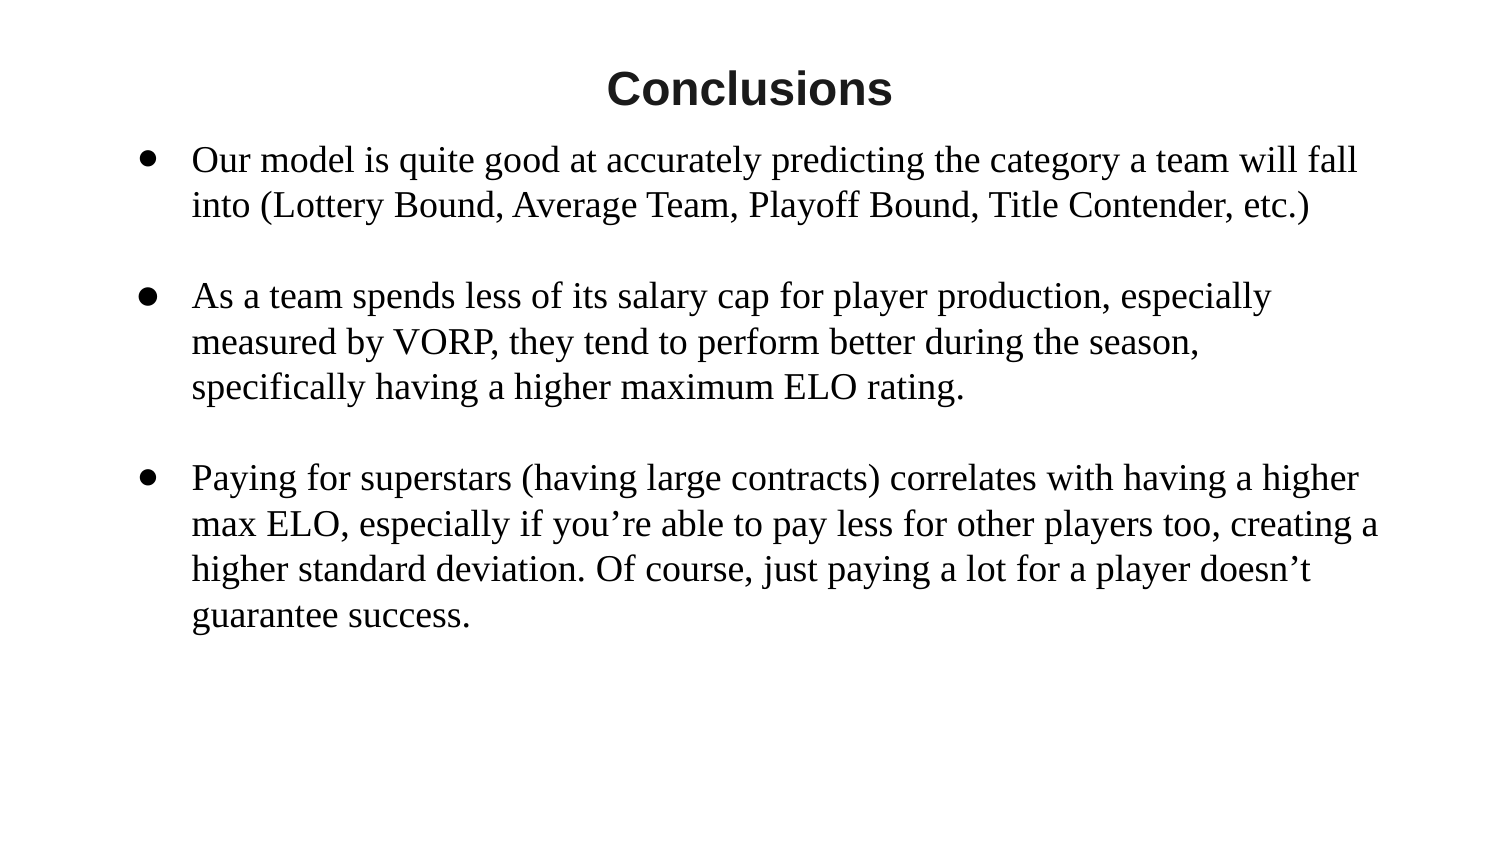

Conclusions
Our model is quite good at accurately predicting the category a team will fall into (Lottery Bound, Average Team, Playoff Bound, Title Contender, etc.)

As a team spends less of its salary cap for player production, especially measured by VORP, they tend to perform better during the season, specifically having a higher maximum ELO rating.

Paying for superstars (having large contracts) correlates with having a higher max ELO, especially if you’re able to pay less for other players too, creating a higher standard deviation. Of course, just paying a lot for a player doesn’t guarantee success.